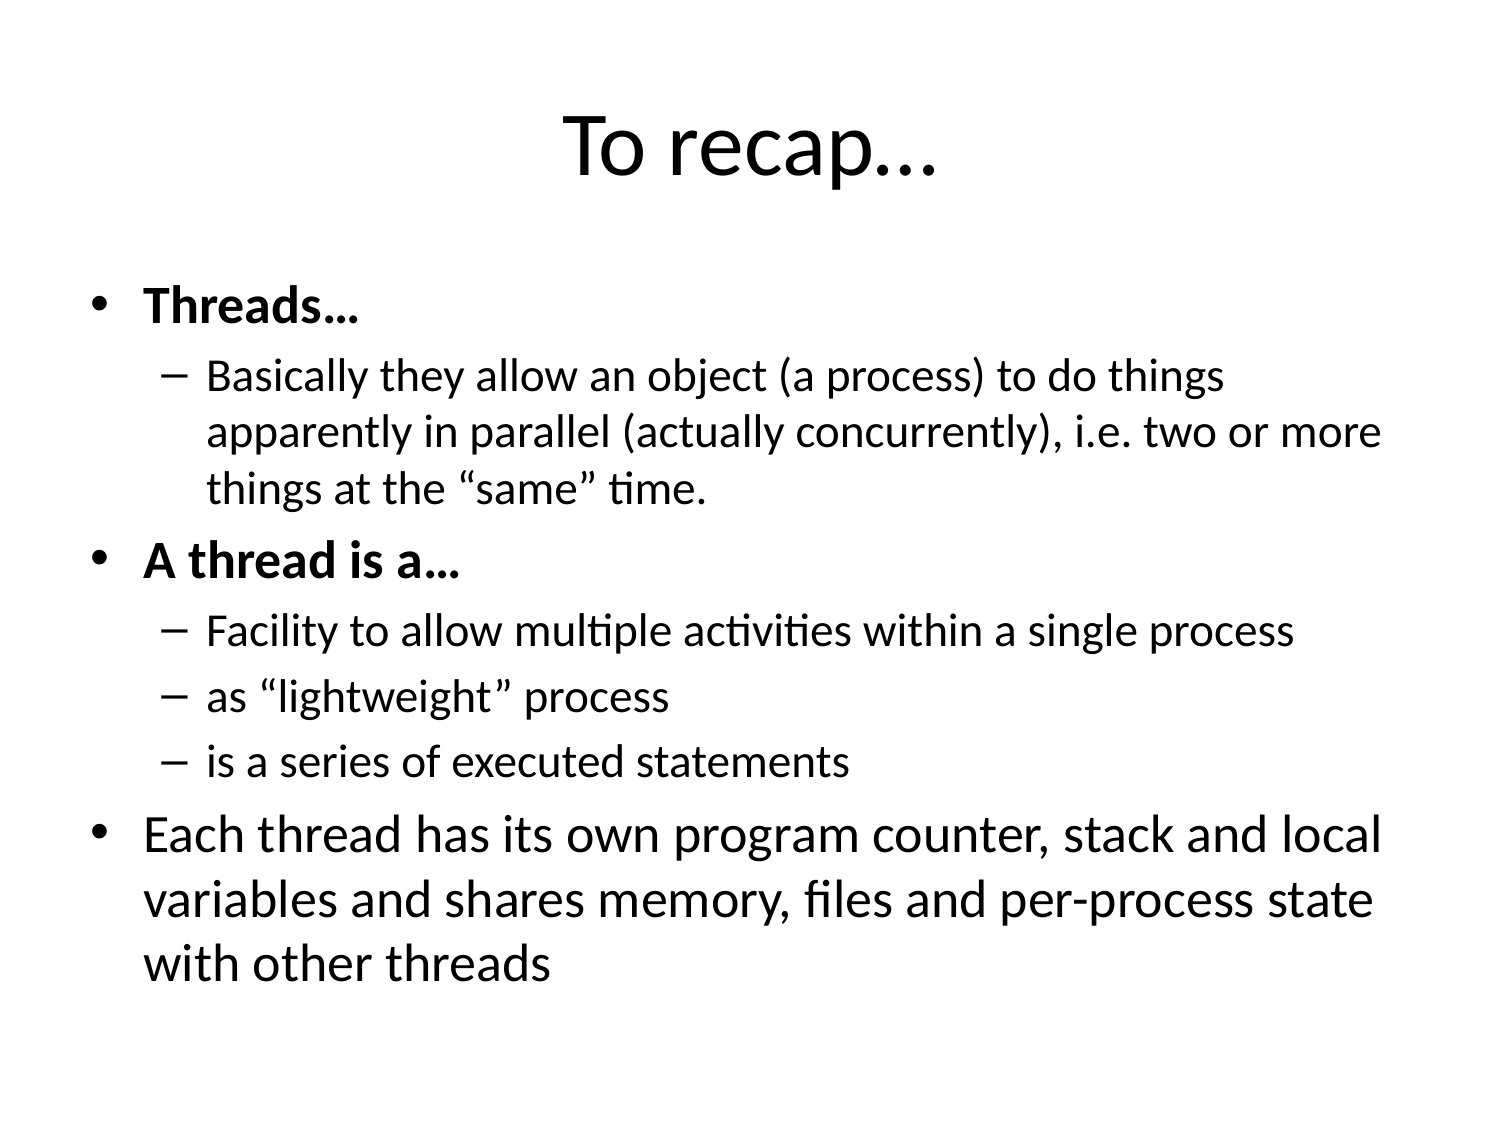

# To recap…
Threads…
Basically they allow an object (a process) to do things apparently in parallel (actually concurrently), i.e. two or more things at the “same” time.
A thread is a…
Facility to allow multiple activities within a single process
as “lightweight” process
is a series of executed statements
Each thread has its own program counter, stack and local variables and shares memory, files and per-process state with other threads